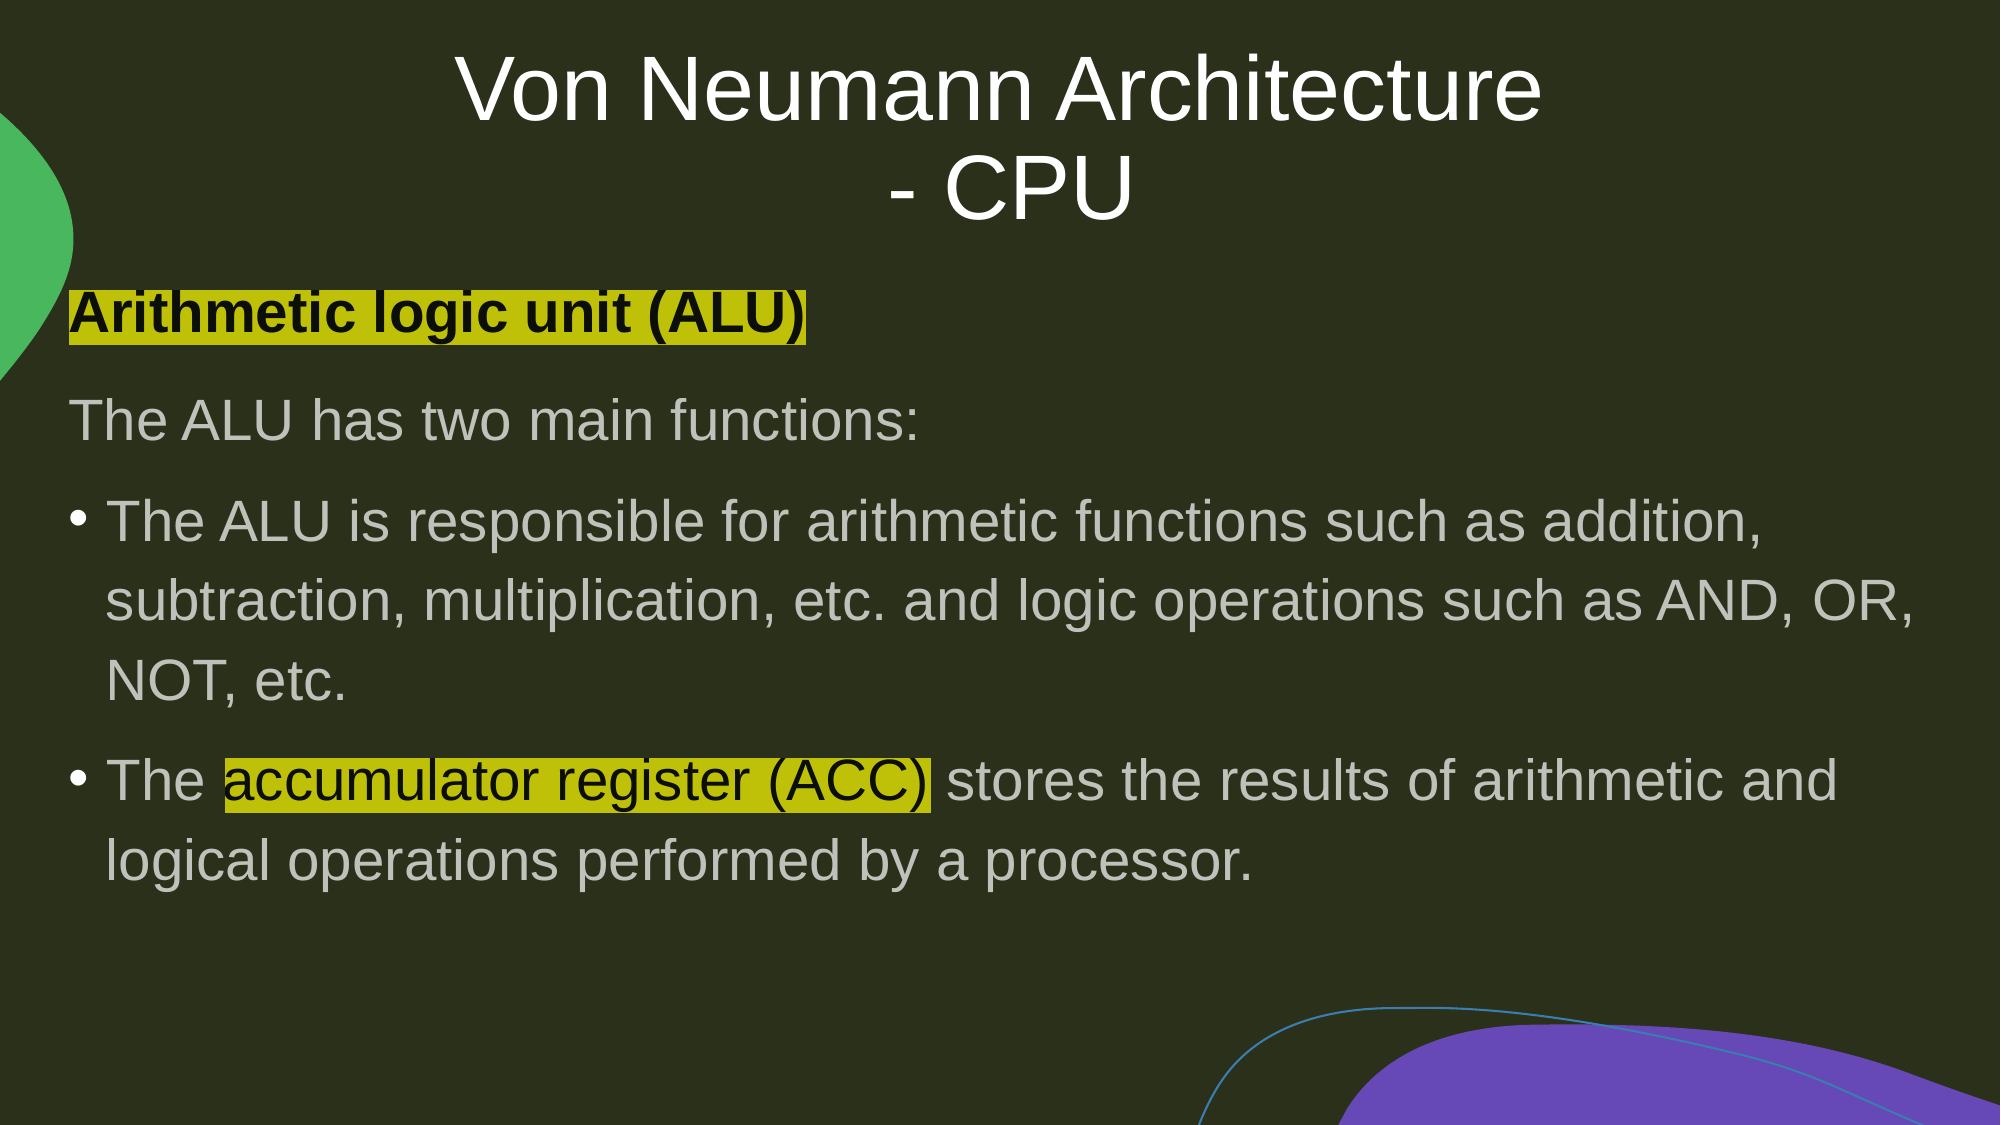

# Von Neumann Architecture - CPU
Arithmetic logic unit (ALU)
The ALU has two main functions:
The ALU is responsible for arithmetic functions such as addition, subtraction, multiplication, etc. and logic operations such as AND, OR, NOT, etc.
The accumulator register (ACC) stores the results of arithmetic and logical operations performed by a processor.